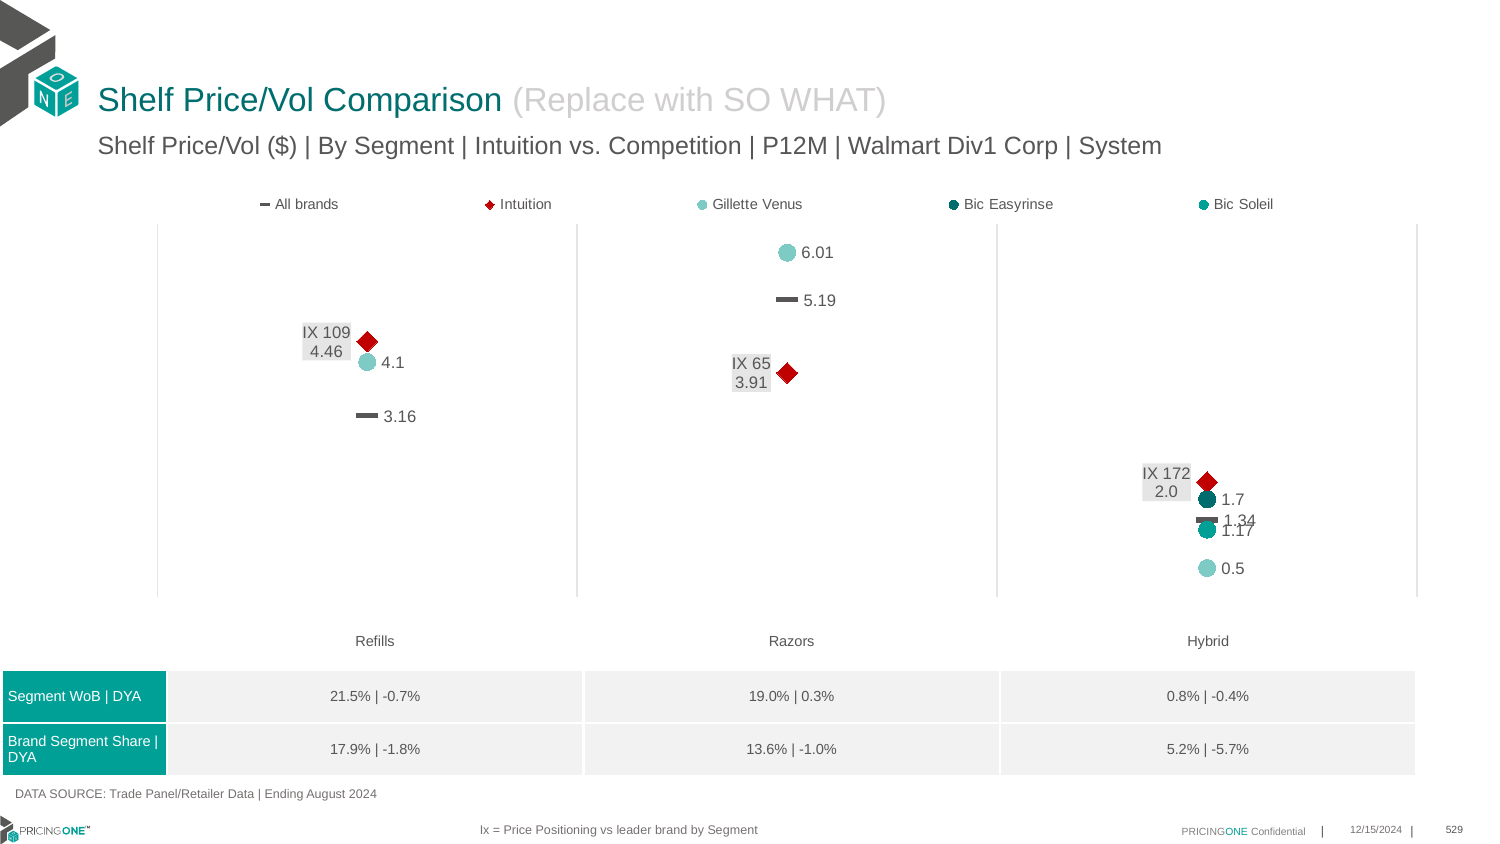

# Shelf Price/Vol Comparison (Replace with SO WHAT)
Shelf Price/Vol ($) | By Segment | Intuition vs. Competition | P12M | Walmart Div1 Corp | System

### Chart

| Category | All brands | Intuition | Gillette Venus | Bic Easyrinse | Bic Soleil |
|---|---|---|---|---|---|
| IX 109 | 3.16 | 4.46 | 4.1 | None | None |
| IX 65 | 5.19 | 3.91 | 6.01 | None | None |
| IX 172 | 1.34 | 2.0 | 0.5 | 1.7 | 1.17 |
|  | Refills | Razors | Hybrid |
| --- | --- | --- | --- |
| Segment WoB | DYA | 21.5% | -0.7% | 19.0% | 0.3% | 0.8% | -0.4% |
| Brand Segment Share | DYA | 17.9% | -1.8% | 13.6% | -1.0% | 5.2% | -5.7% |
DATA SOURCE: Trade Panel/Retailer Data | Ending August 2024
Ix = Price Positioning vs leader brand by Segment
12/15/2024
529